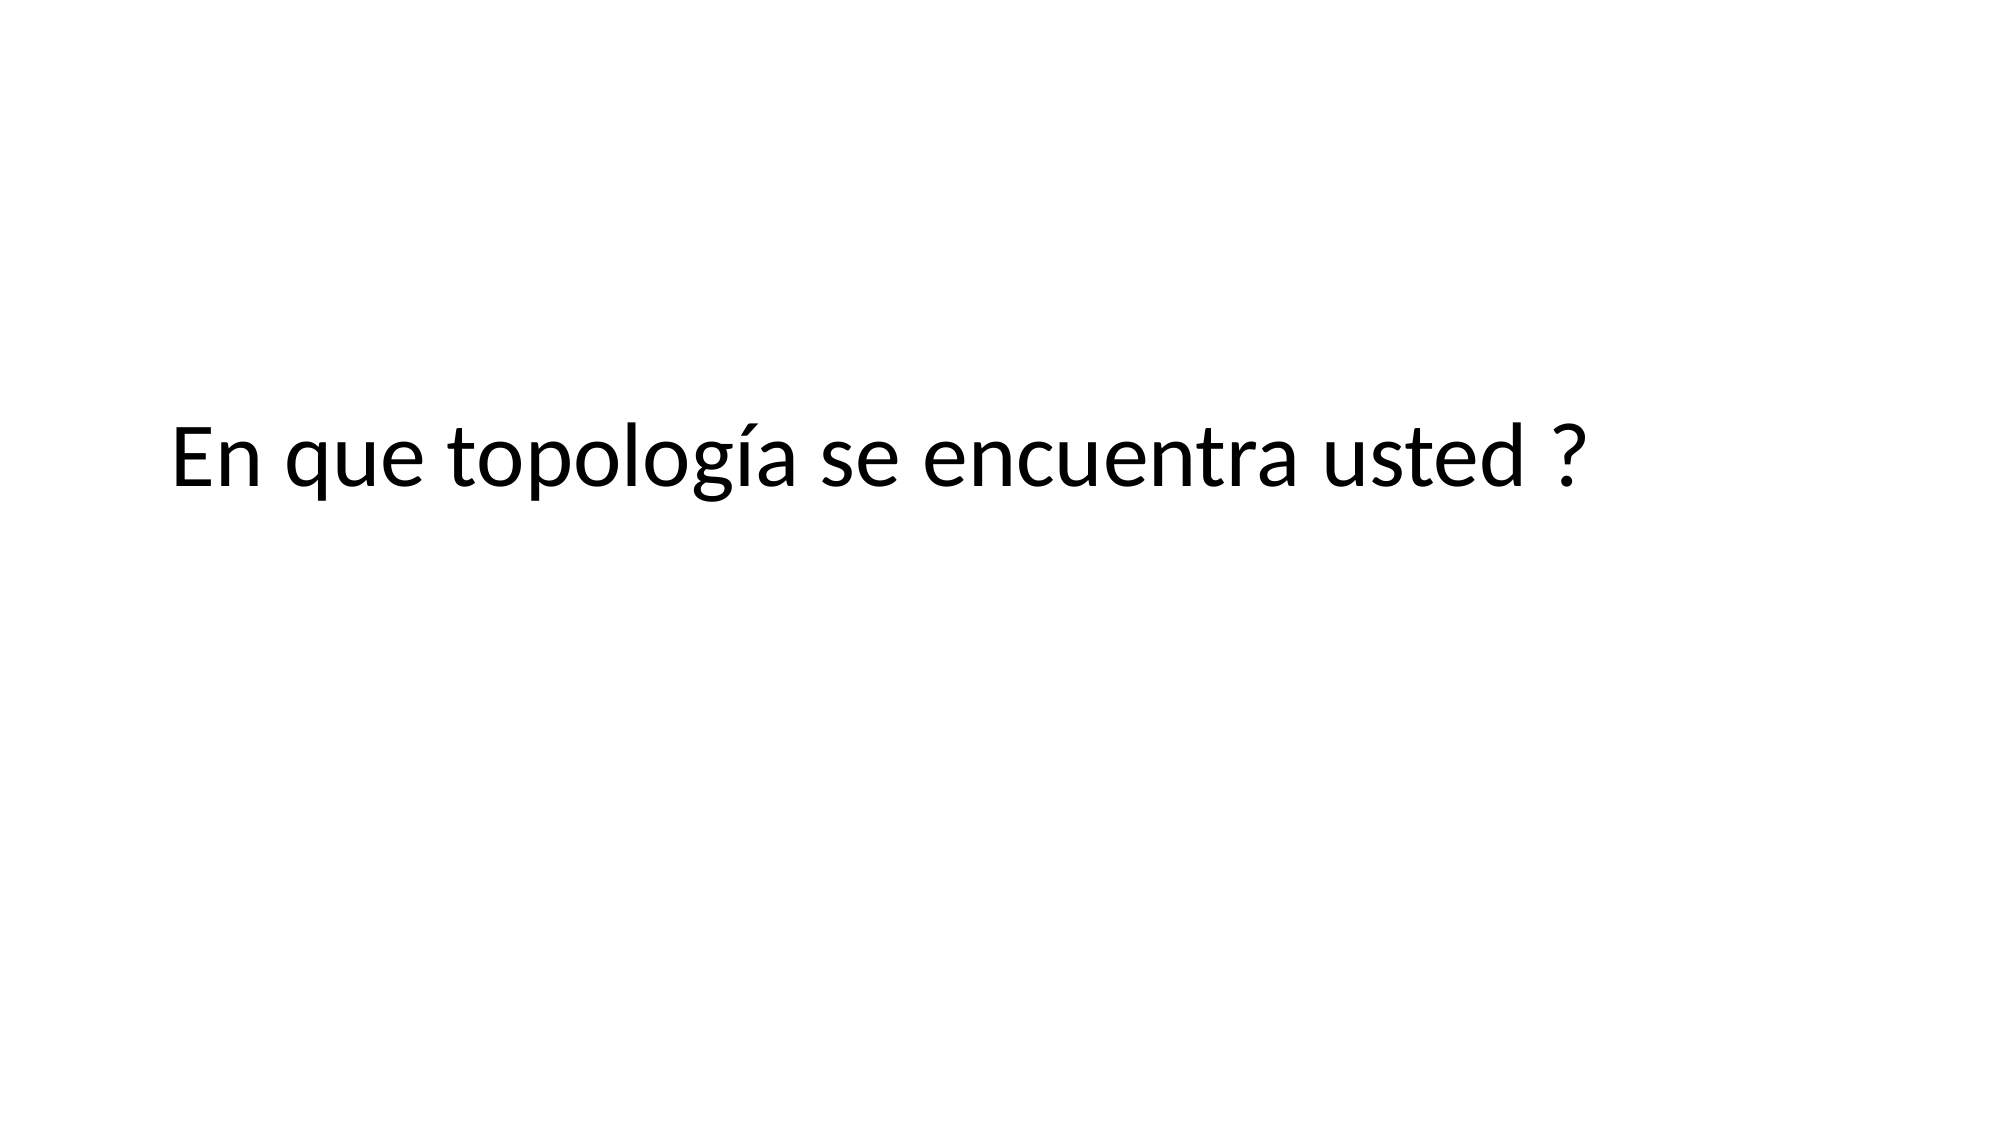

# En que topología se encuentra usted ?